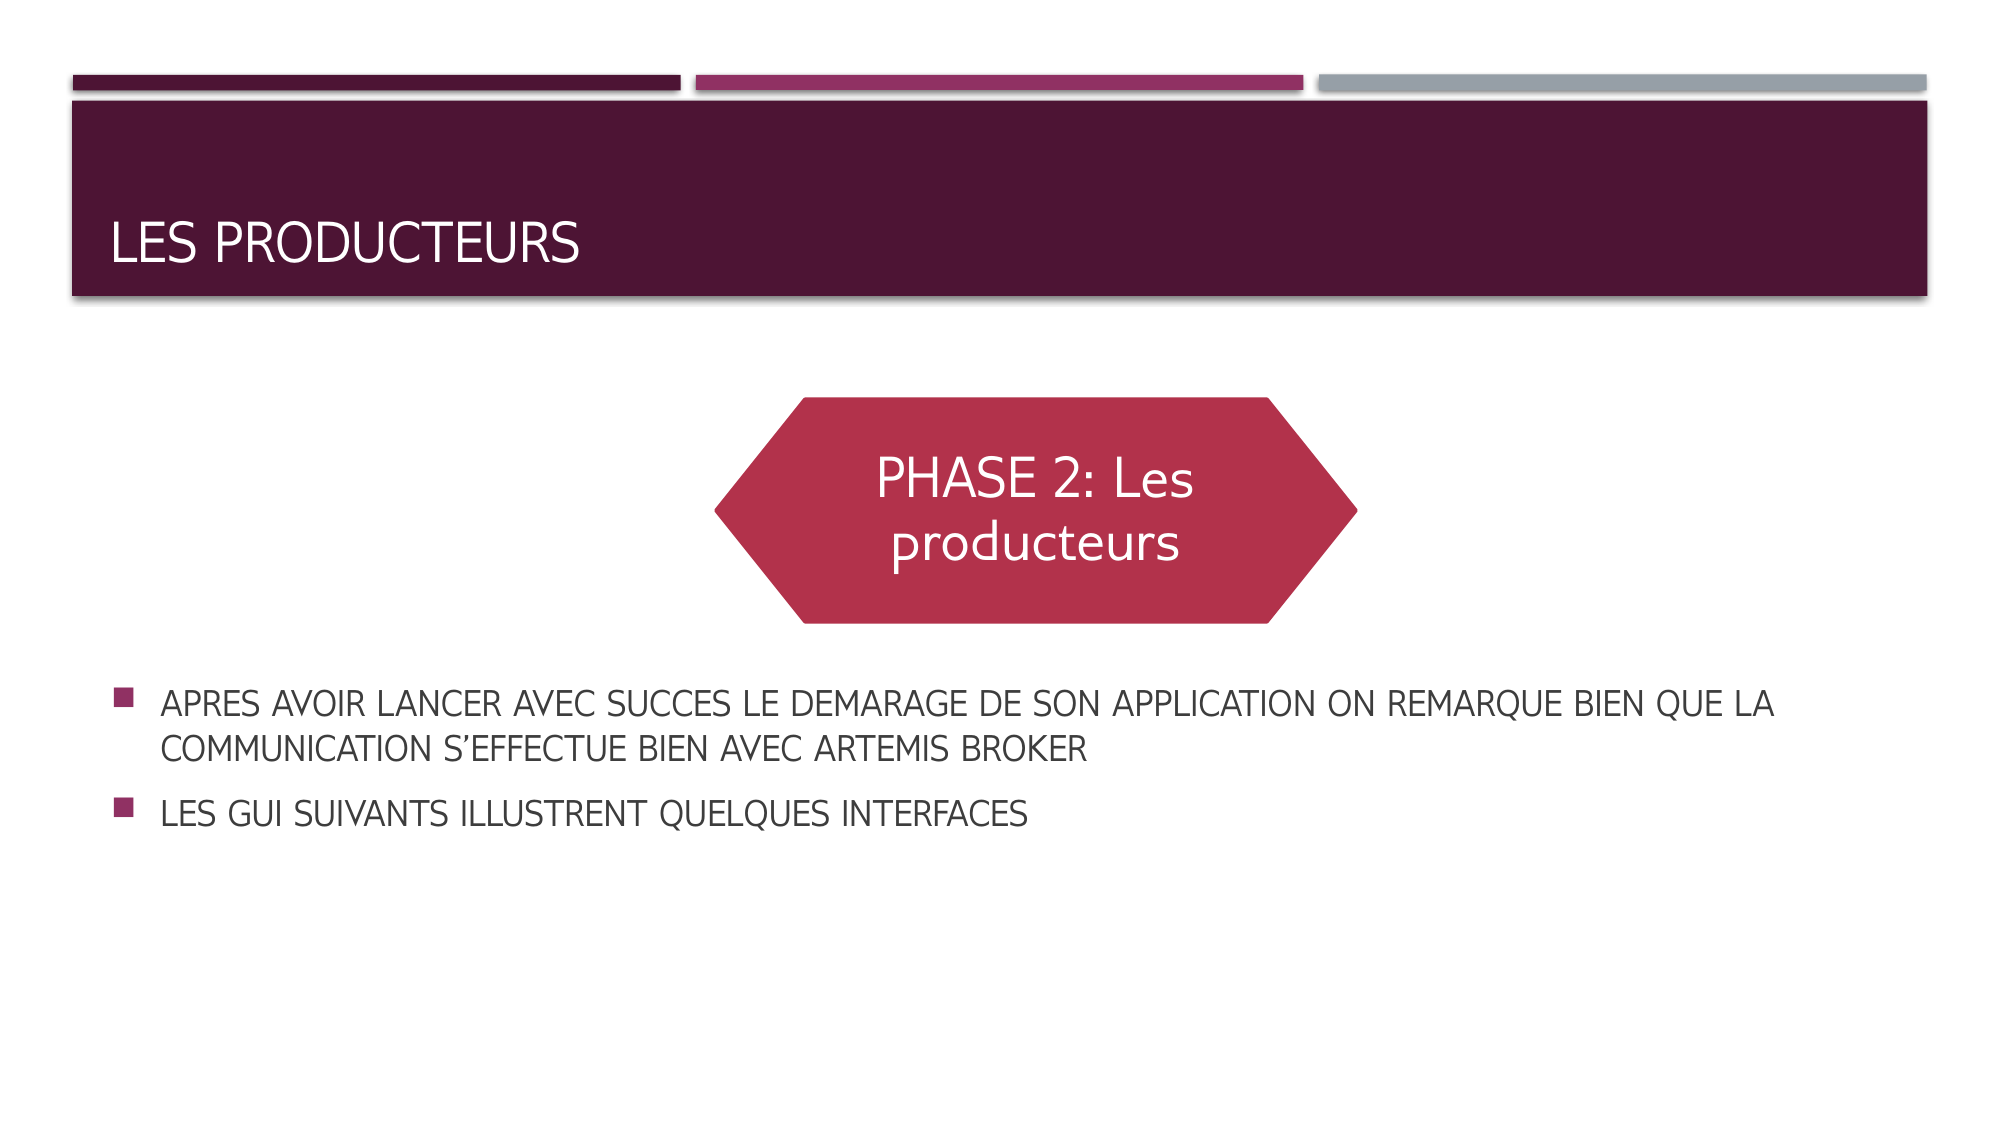

# Les producteurs

APRES AVOIR LANCER AVEC SUCCES LE DEMARAGE DE SON APPLICATION ON REMARQUE BIEN QUE LA COMMUNICATION S’EFFECTUE BIEN AVEC ARTEMIS BROKER
LES GUI SUIVANTS ILLUSTRENT QUELQUES INTERFACES

PHASE 2: Les producteurs